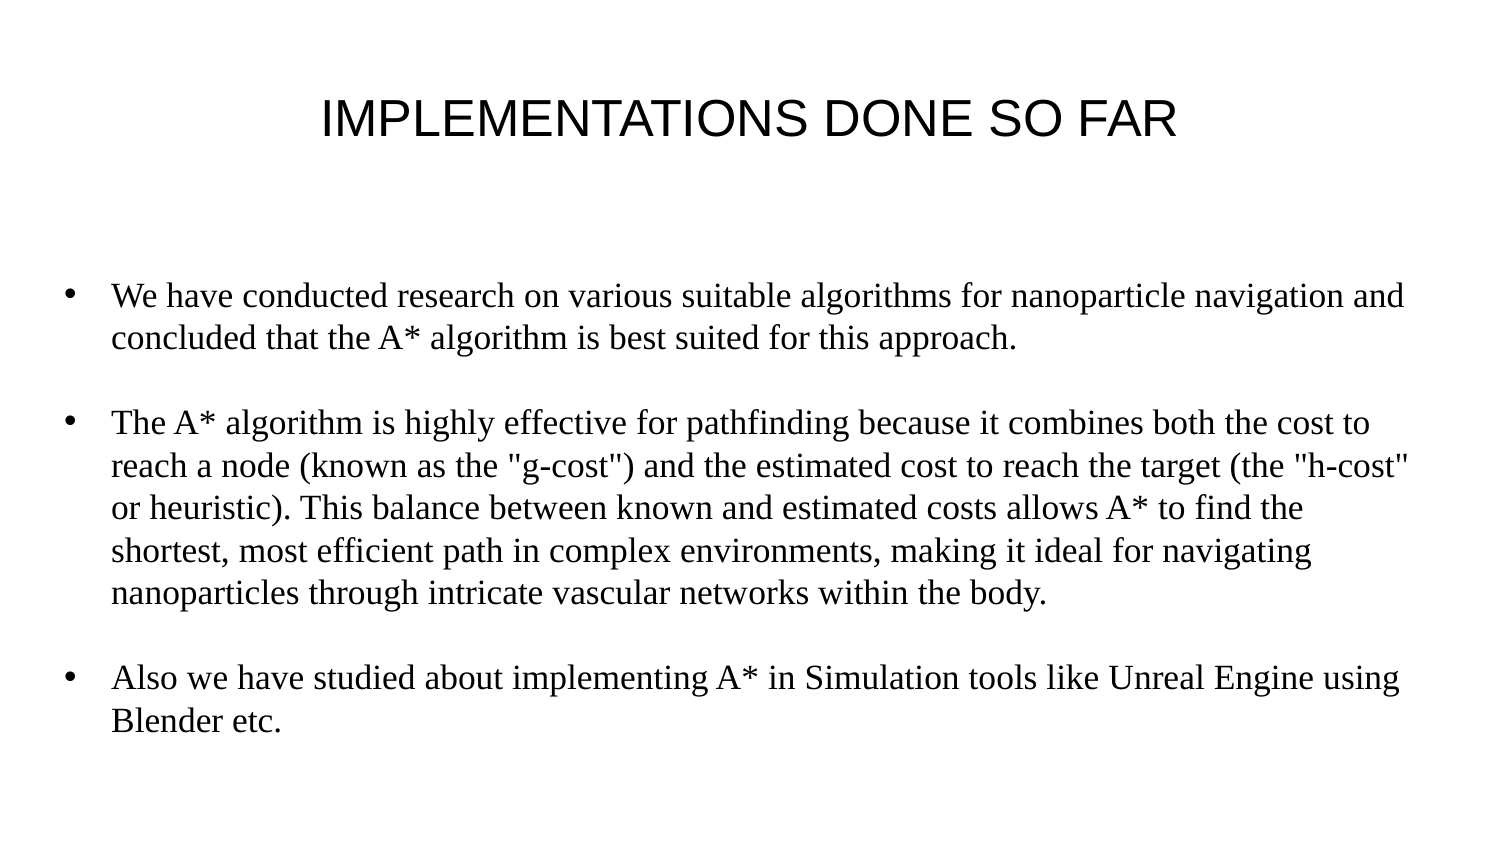

# IMPLEMENTATIONS DONE SO FAR
We have conducted research on various suitable algorithms for nanoparticle navigation and concluded that the A* algorithm is best suited for this approach.

The A* algorithm is highly effective for pathfinding because it combines both the cost to reach a node (known as the "g-cost") and the estimated cost to reach the target (the "h-cost" or heuristic). This balance between known and estimated costs allows A* to find the shortest, most efficient path in complex environments, making it ideal for navigating nanoparticles through intricate vascular networks within the body.

Also we have studied about implementing A* in Simulation tools like Unreal Engine using Blender etc.